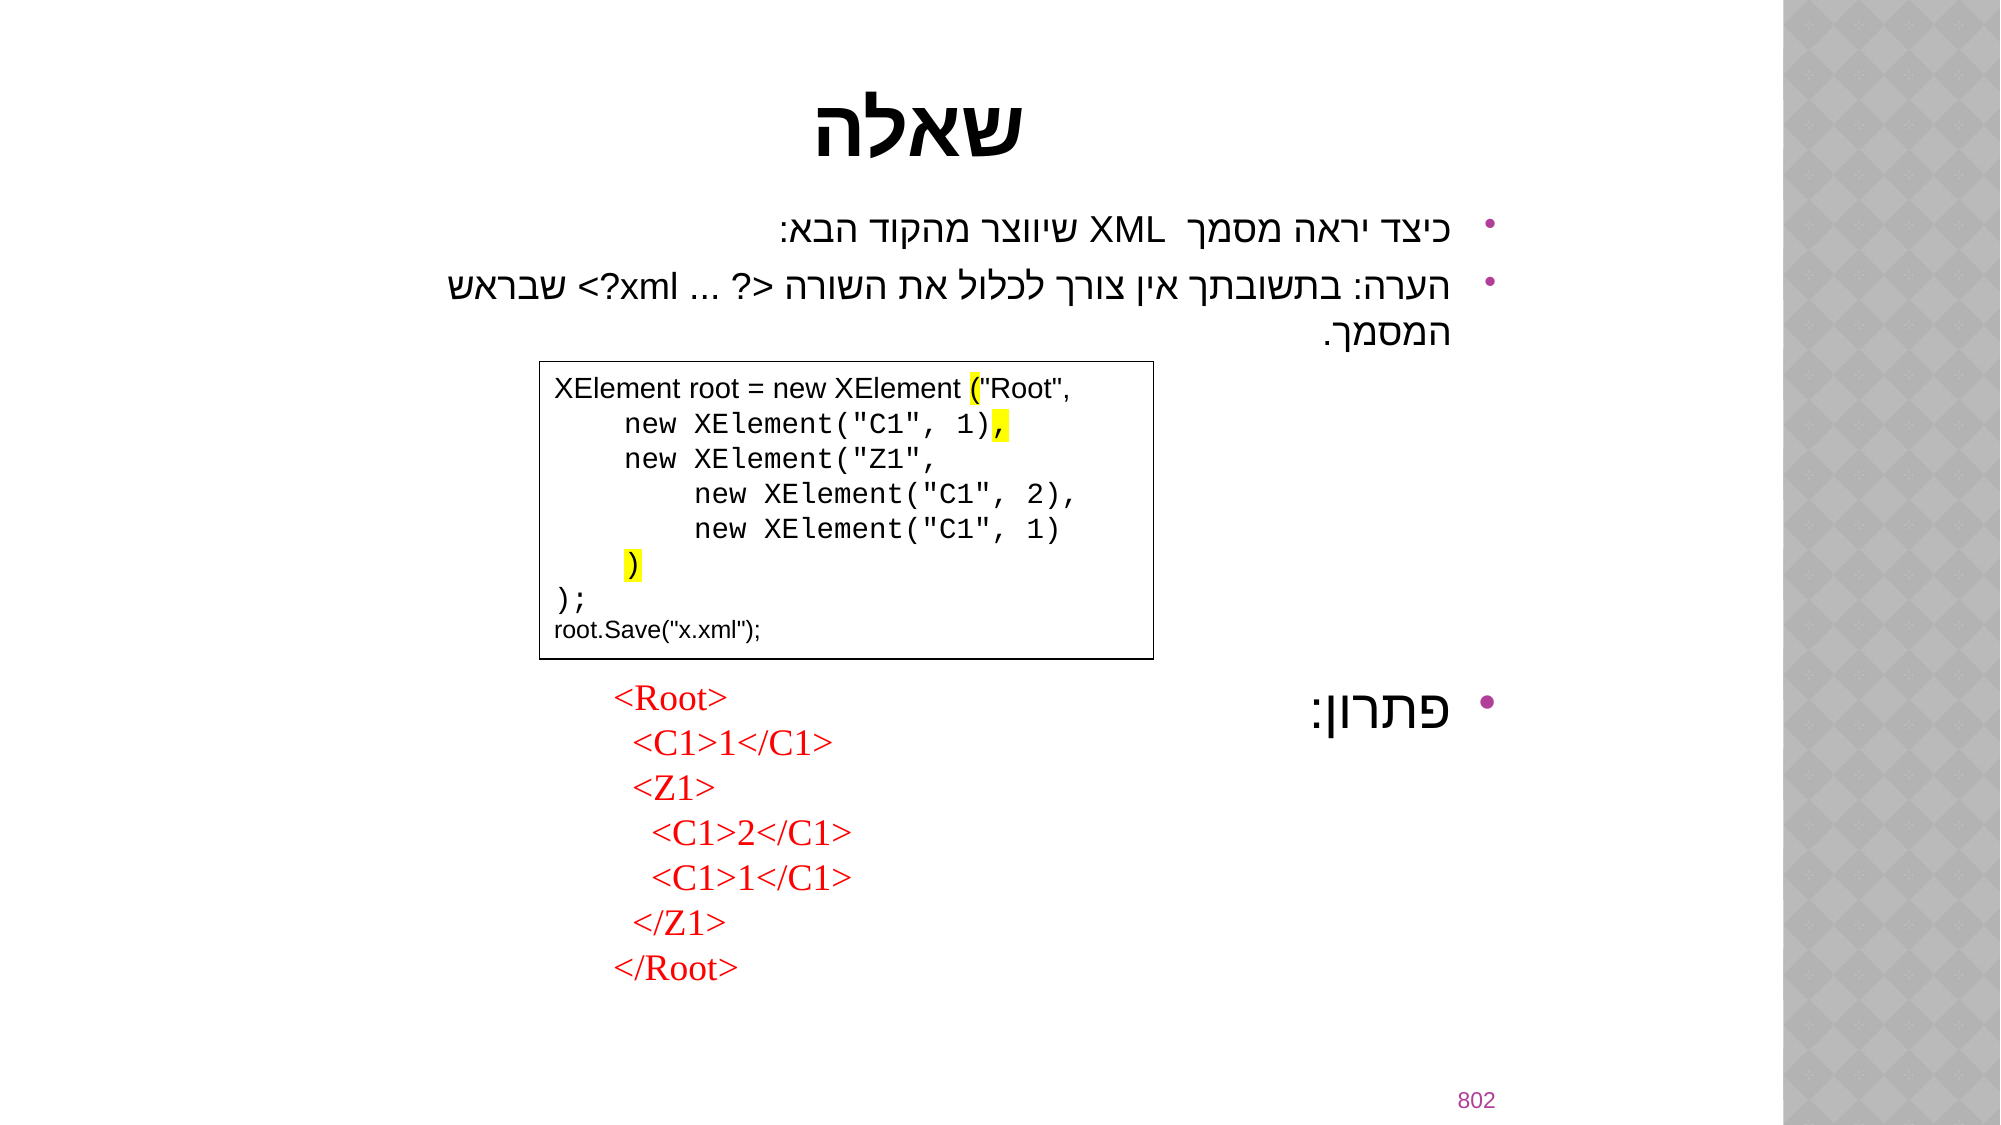

# שאלה
כיצד יראה מסמך  XML שיווצר מהקוד הבא:
הערה: בתשובתך אין צורך לכלול את השורה <? ... xml?> שבראש המסמך.

פתרון:
XElement root = new XElement ("Root",
    new XElement("C1", 1),
    new XElement("Z1",
        new XElement("C1", 2),
        new XElement("C1", 1)
    )
);
root.Save("x.xml");

<Root>
  <C1>1</C1>
  <Z1>
    <C1>2</C1>
    <C1>1</C1>
  </Z1>
</Root>
802